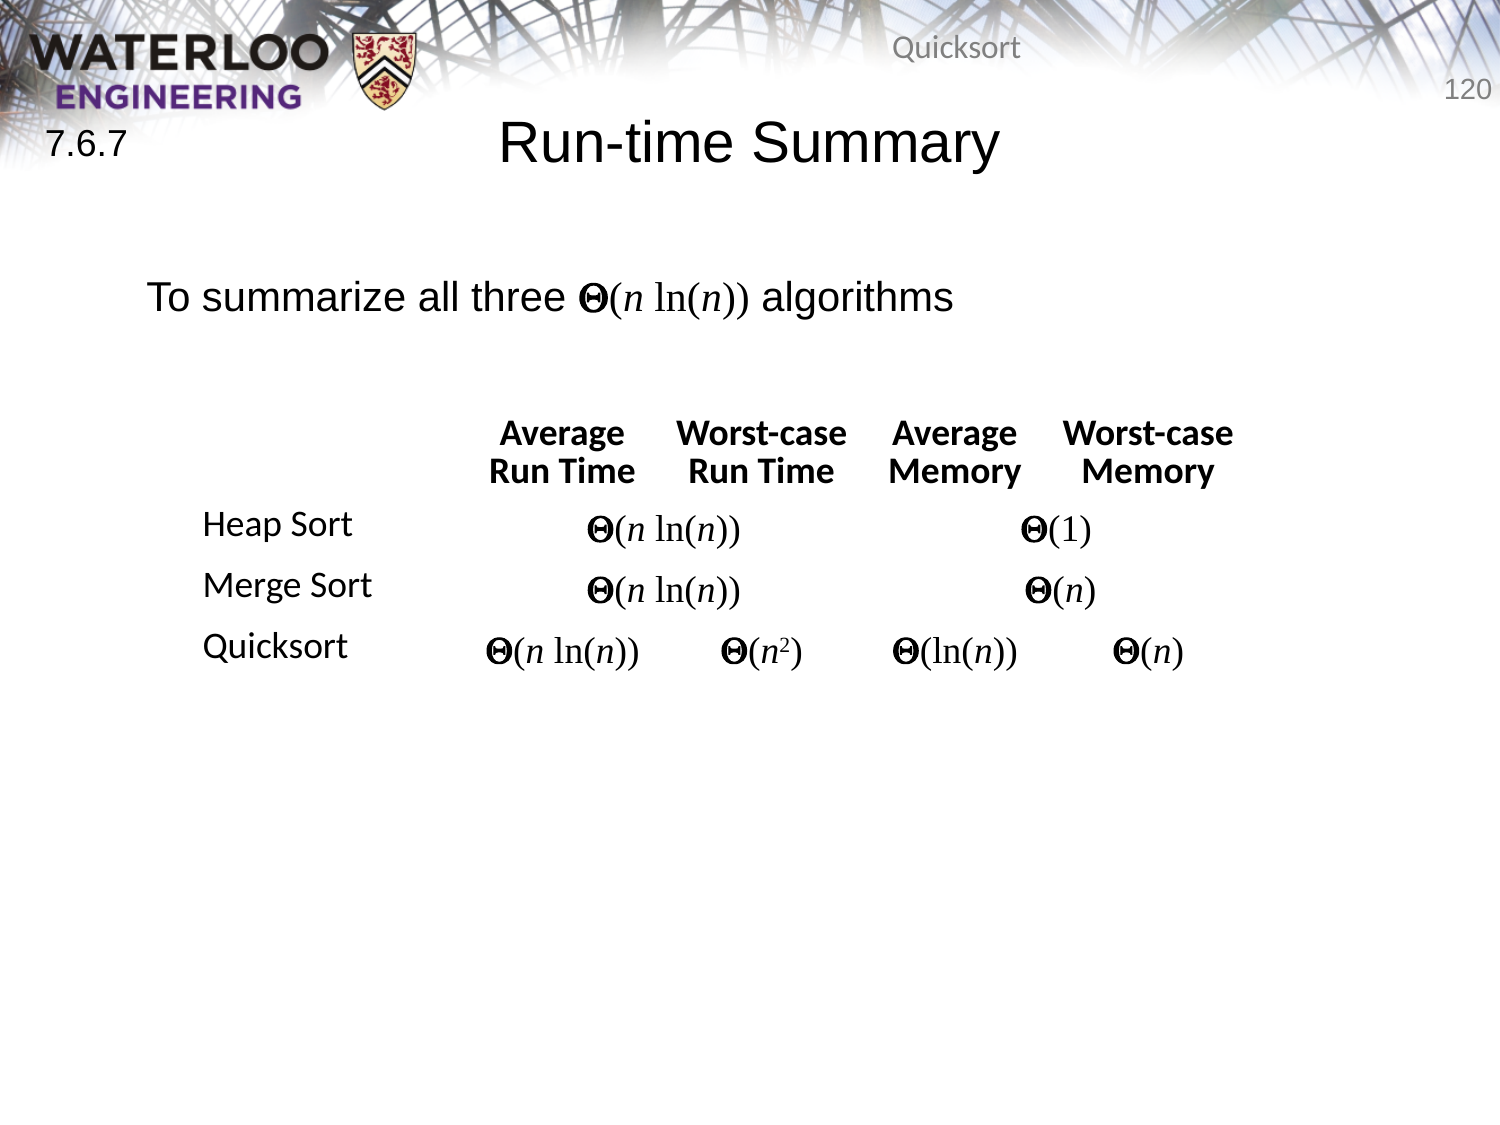

# Run-time Summary
7.6.7
	To summarize all three Θ(n ln(n)) algorithms
|  | Average Run Time | Worst-case Run Time | Average Memory | Worst-case Memory |
| --- | --- | --- | --- | --- |
| Heap Sort | Θ(n ln(n)) |  | Θ(1) |  |
| Merge Sort | Θ(n ln(n)) |  | Θ(n) |  |
| Quicksort | Θ(n ln(n)) | Θ(n2) | Θ(ln(n)) | Θ(n) |